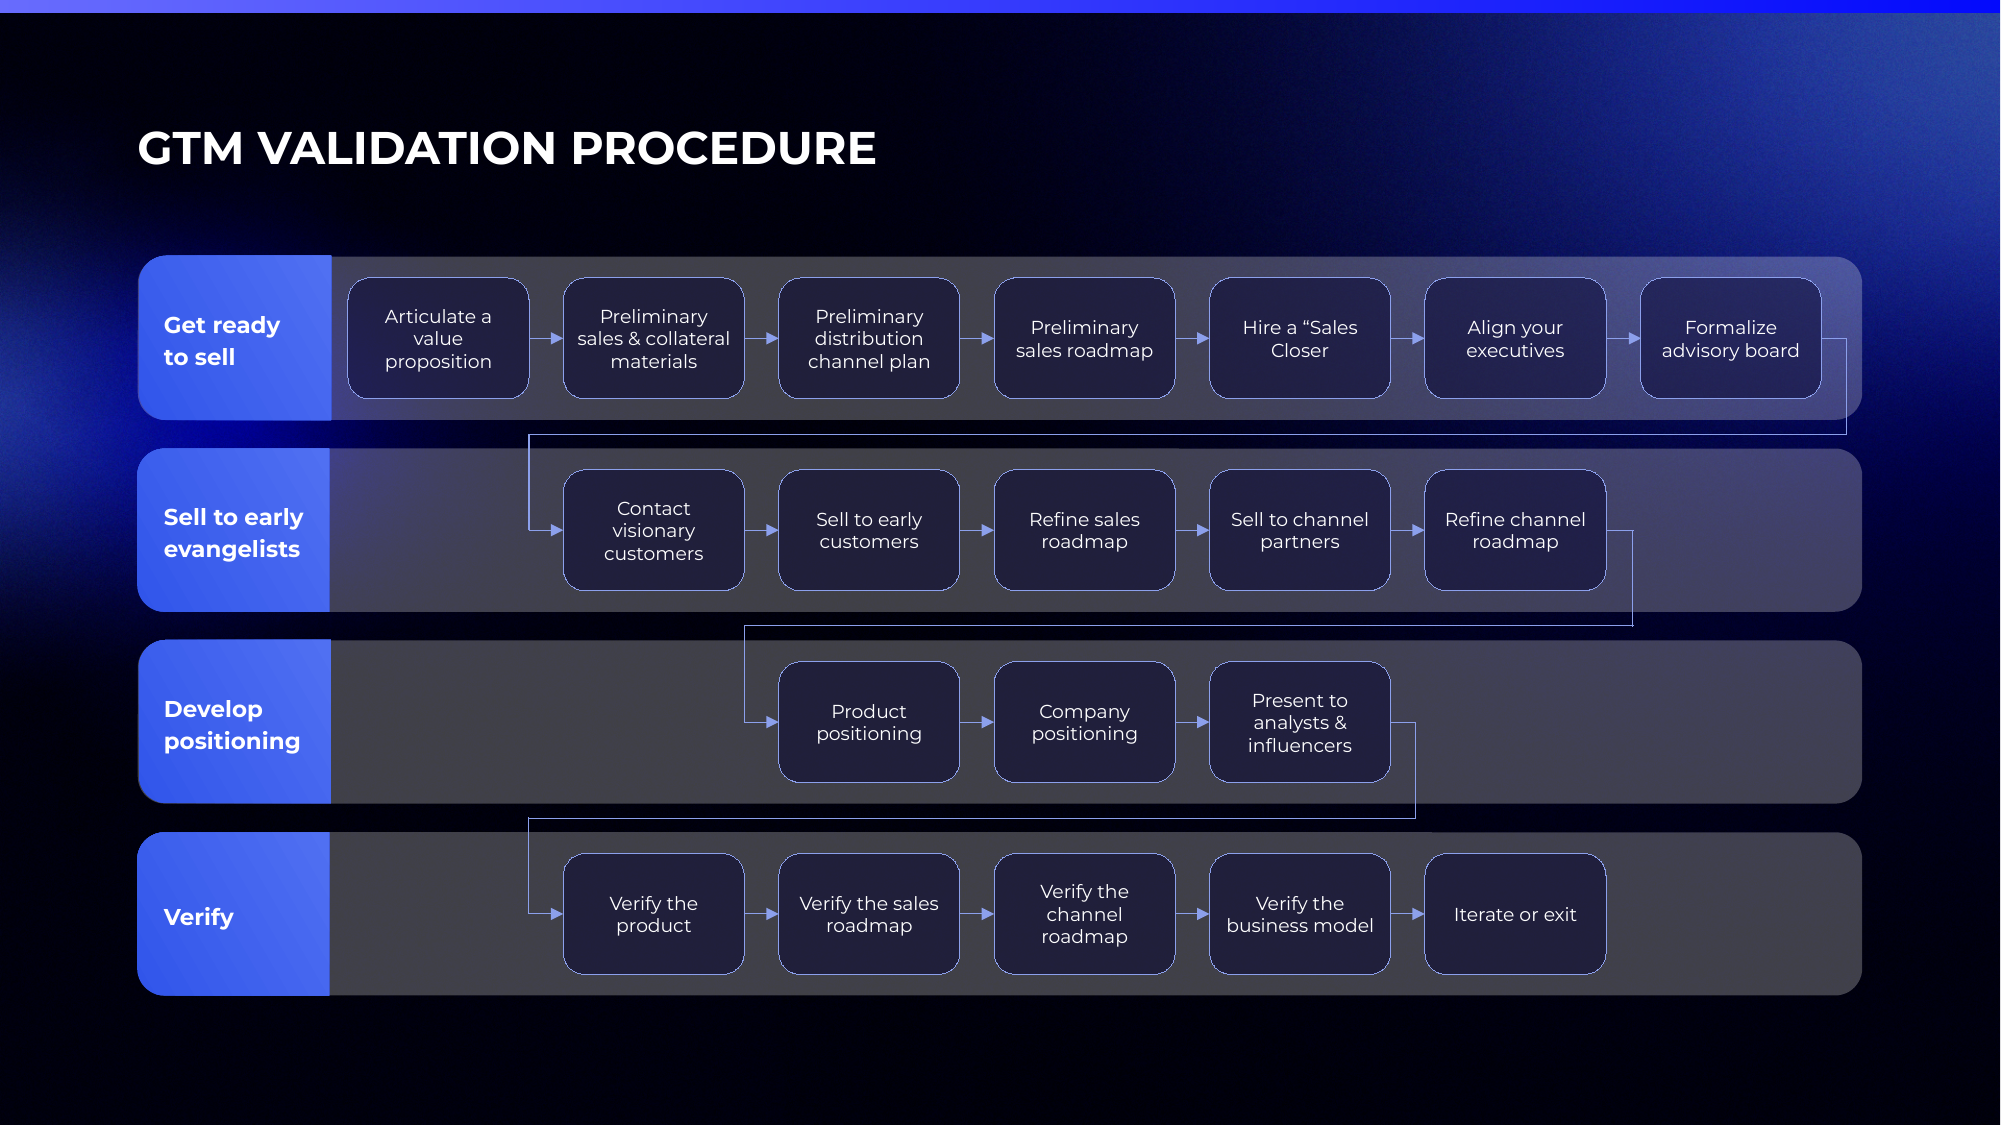

# GTM VALIDATION PROCEDURE

Articulate a value proposition
Preliminary sales & collateral materials
Preliminary distribution channel plan
Preliminary sales roadmap
Hire a “Sales Closer
Align your executives
Formalize advisory board
Contact visionary customers
Sell to early customers
Refine sales roadmap
Sell to channel partners
Refine channel roadmap
Product positioning
Company positioning
Present to analysts & influencers
Verify the product
Verify the sales roadmap
Verify the channel roadmap
Verify the business model
Iterate or exit
Get ready
to sell

Sell to early evangelists

Develop positioning

Verify